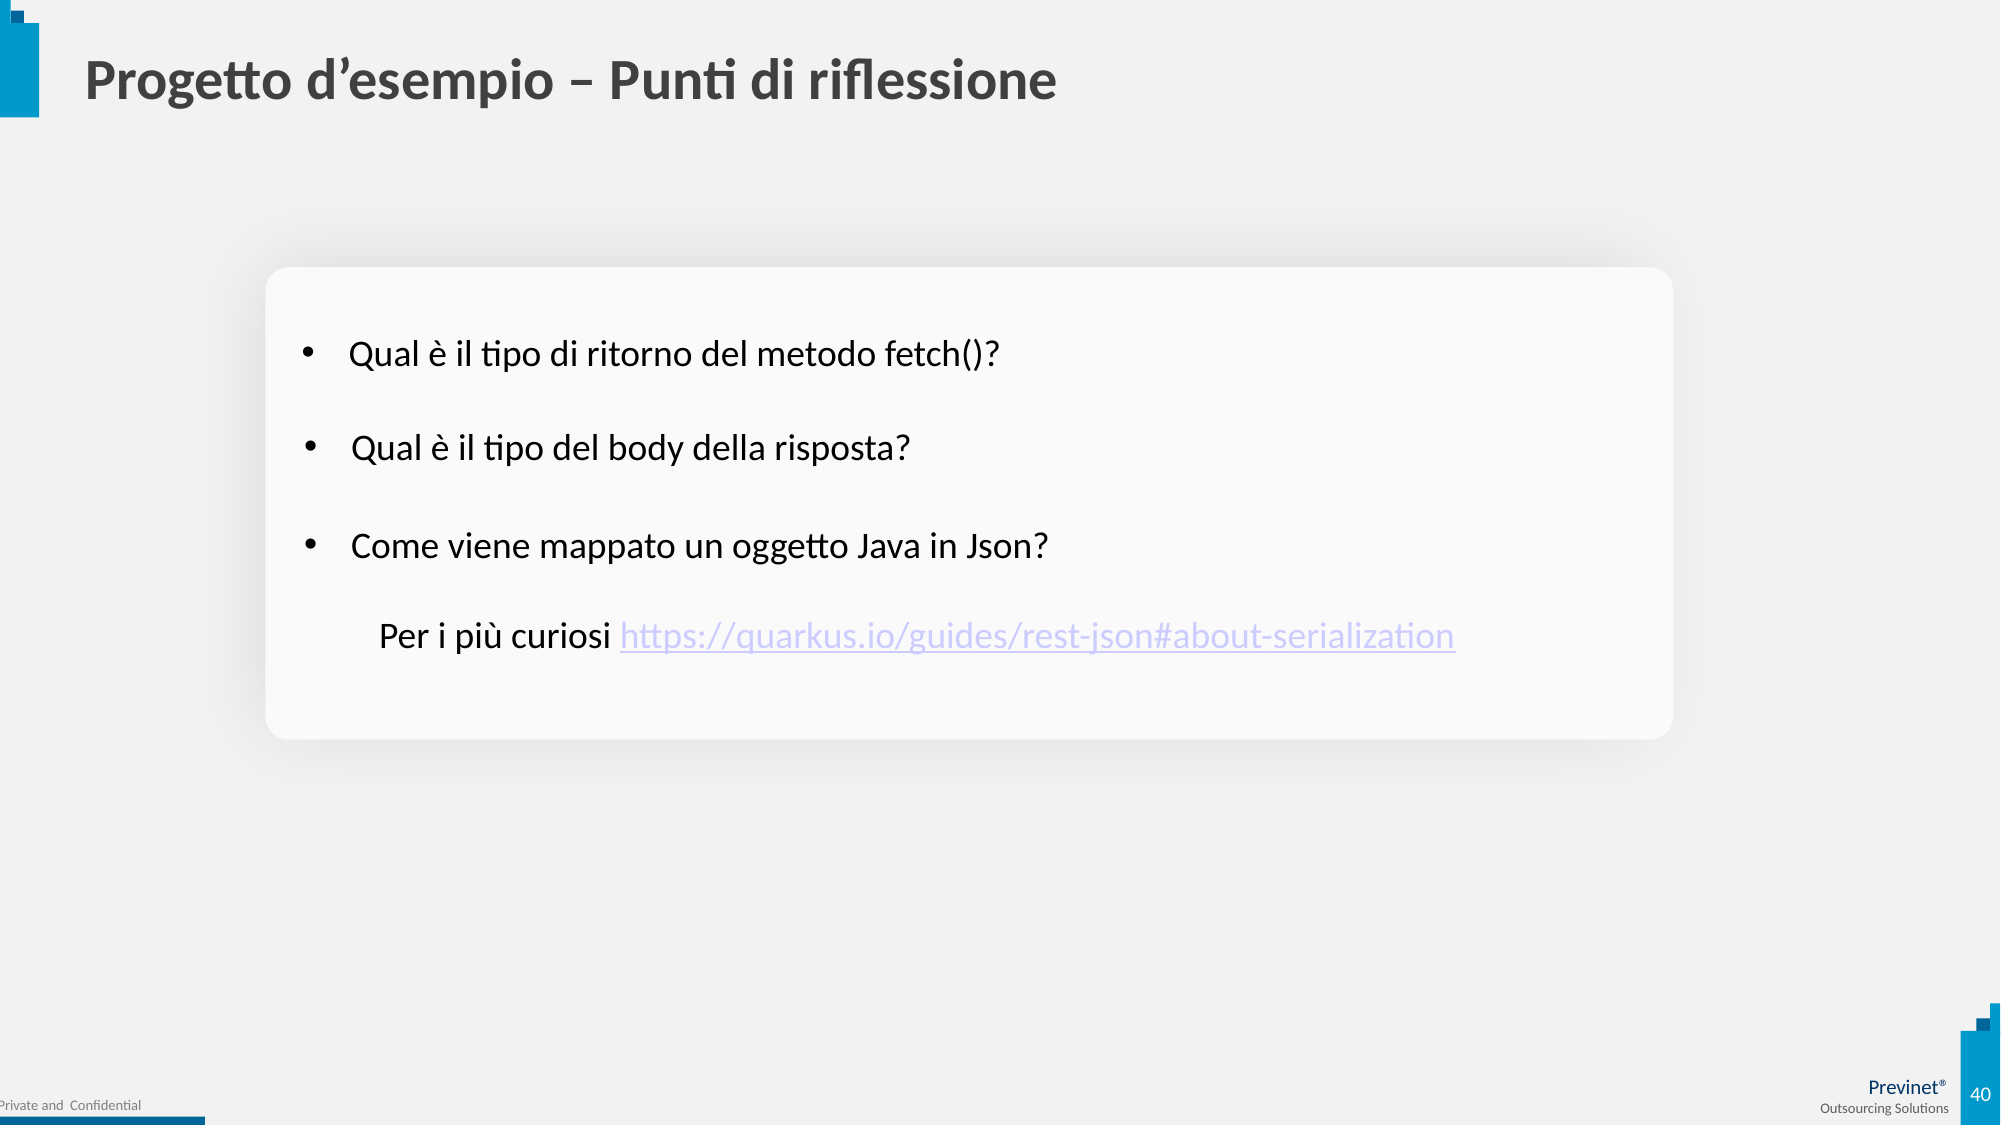

# Progetto d’esempio – Punti di riflessione

Qual è il tipo di ritorno del metodo fetch()?
Qual è il tipo del body della risposta?
Come viene mappato un oggetto Java in Json?

Per i più curiosi https://quarkus.io/guides/rest-json#about-serialization